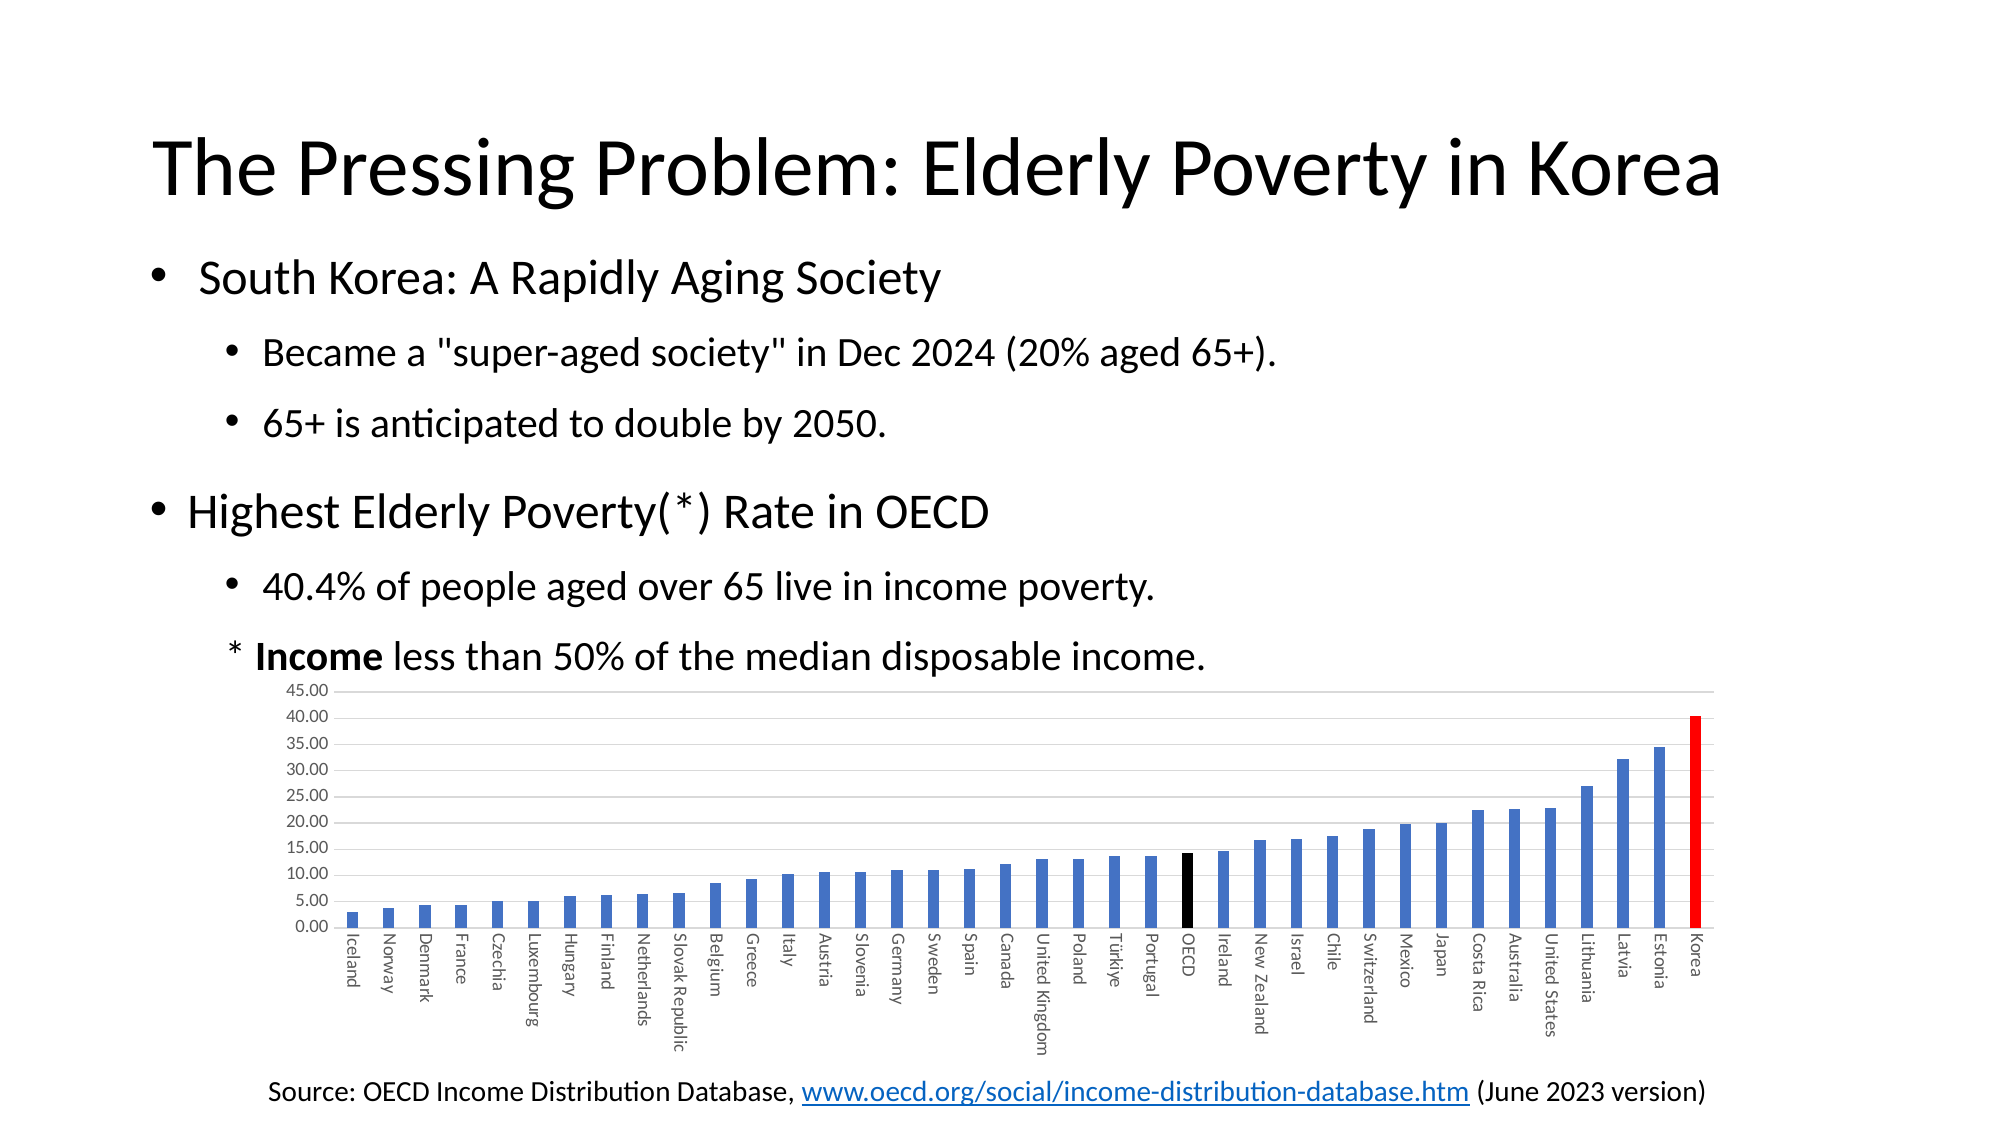

# The Pressing Problem: Elderly Poverty in Korea
 South Korea: A Rapidly Aging Society
Became a "super-aged society" in Dec 2024 (20% aged 65+).
65+ is anticipated to double by 2050.
Highest Elderly Poverty(*) Rate in OECD
40.4% of people aged over 65 live in income poverty.
* Income less than 50% of the median disposable income.

### Chart

| Category |  |
|---|---|
| Iceland | 3.0510733435372837 |
| Norway | 3.8 |
| Denmark | 4.25 |
| France | 4.4 |
| Czechia | 5.114407814329222 |
| Luxembourg | 5.1820836587307975 |
| Hungary | 6.05000378356123 |
| Finland | 6.31752 |
| Netherlands | 6.5 |
| Slovak Republic | 6.639755482697661 |
| Belgium | 8.626894353307648 |
| Greece | 9.347318258332894 |
| Italy | 10.33999281645072 |
| Austria | 10.644332834718039 |
| Slovenia | 10.686215150984292 |
| Germany | 11.03 |
| Sweden | 11.0837055 |
| Spain | 11.265313401709776 |
| Canada | 12.1326885 |
| United Kingdom | 13.100000000000001 |
| Poland | 13.175118664275287 |
| Türkiye | 13.719999999999999 |
| Portugal | 13.803334247225862 |
| OECD | 14.242026863502431 |
| Ireland | 14.687996149389448 |
| New Zealand | 16.8 |
| Israel | 17.04 |
| Chile | 17.599999999999998 |
| Switzerland | 18.8449316 |
| Mexico | 19.7936421 |
| Japan | 20.0 |
| Costa Rica | 22.3985075 |
| Australia | 22.6 |
| United States | 22.8373 |
| Lithuania | 26.9922106323142 |
| Latvia | 32.163322 |
| Estonia | 34.575633858025526 |
| Korea | 40.3616923 |
Source: OECD Income Distribution Database, www.oecd.org/social/income-distribution-database.htm (June 2023 version)